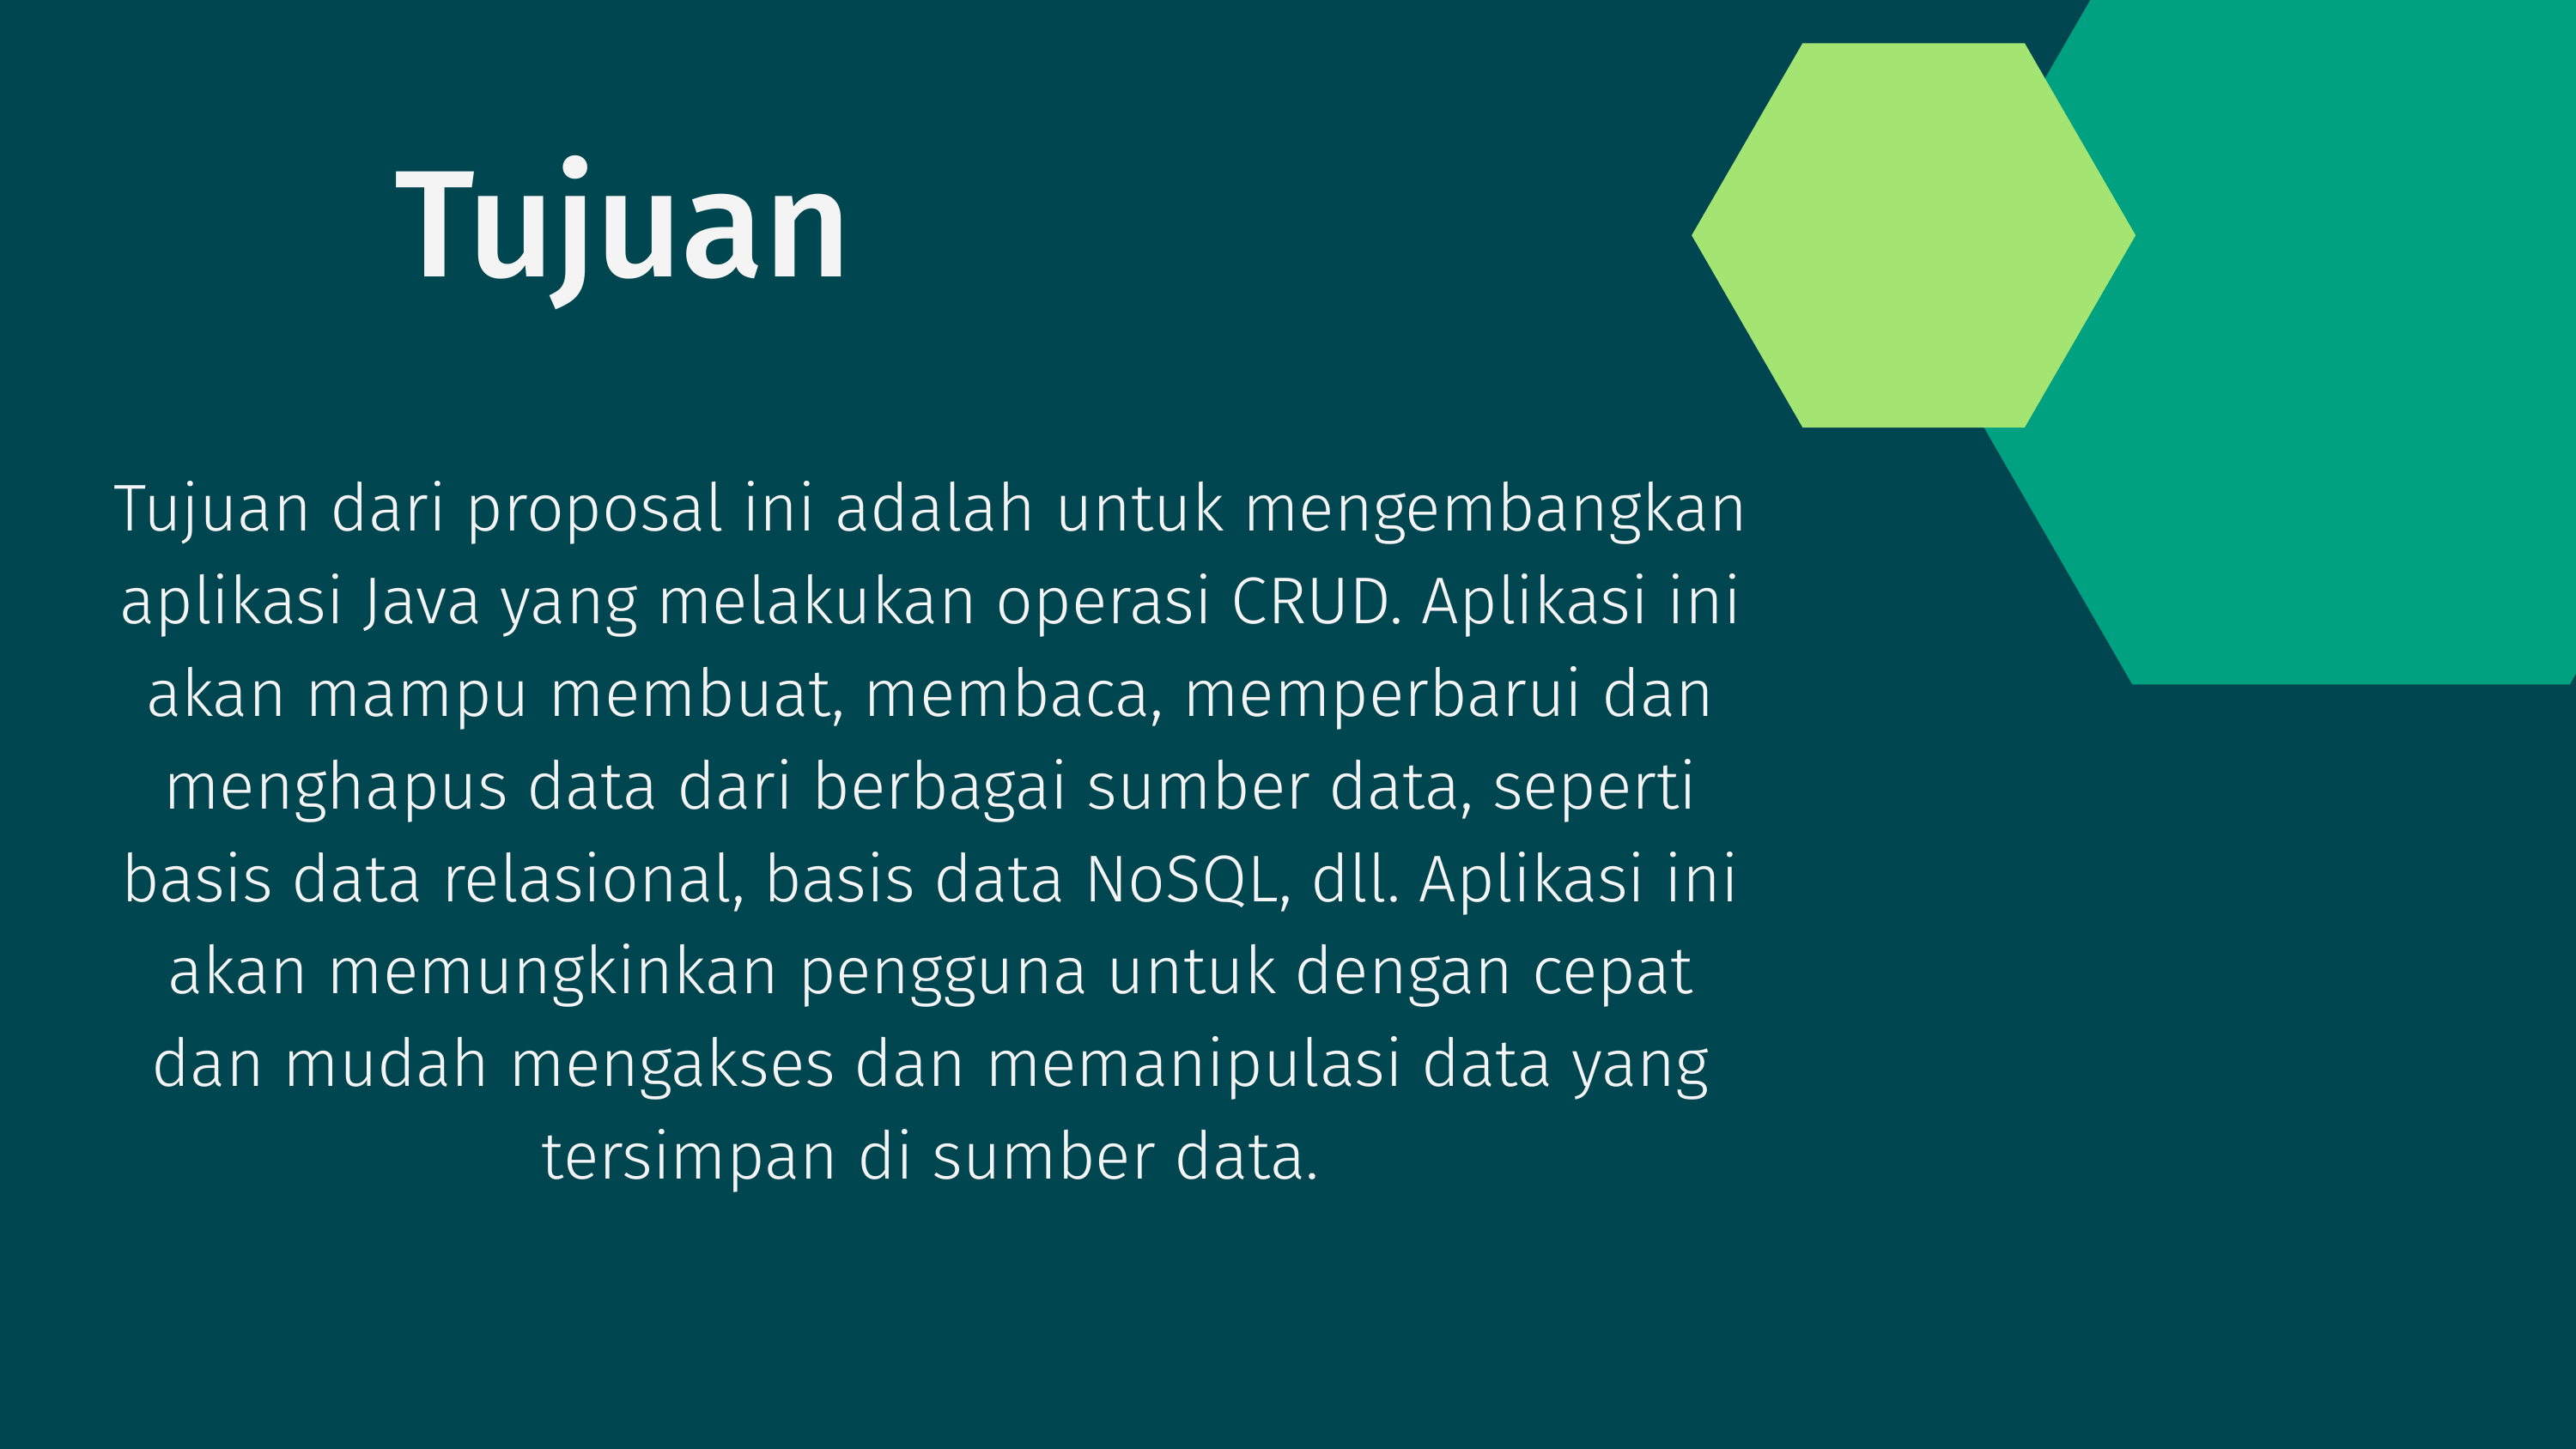

Tujuan
Tujuan dari proposal ini adalah untuk mengembangkan aplikasi Java yang melakukan operasi CRUD. Aplikasi ini akan mampu membuat, membaca, memperbarui dan menghapus data dari berbagai sumber data, seperti basis data relasional, basis data NoSQL, dll. Aplikasi ini akan memungkinkan pengguna untuk dengan cepat dan mudah mengakses dan memanipulasi data yang tersimpan di sumber data.